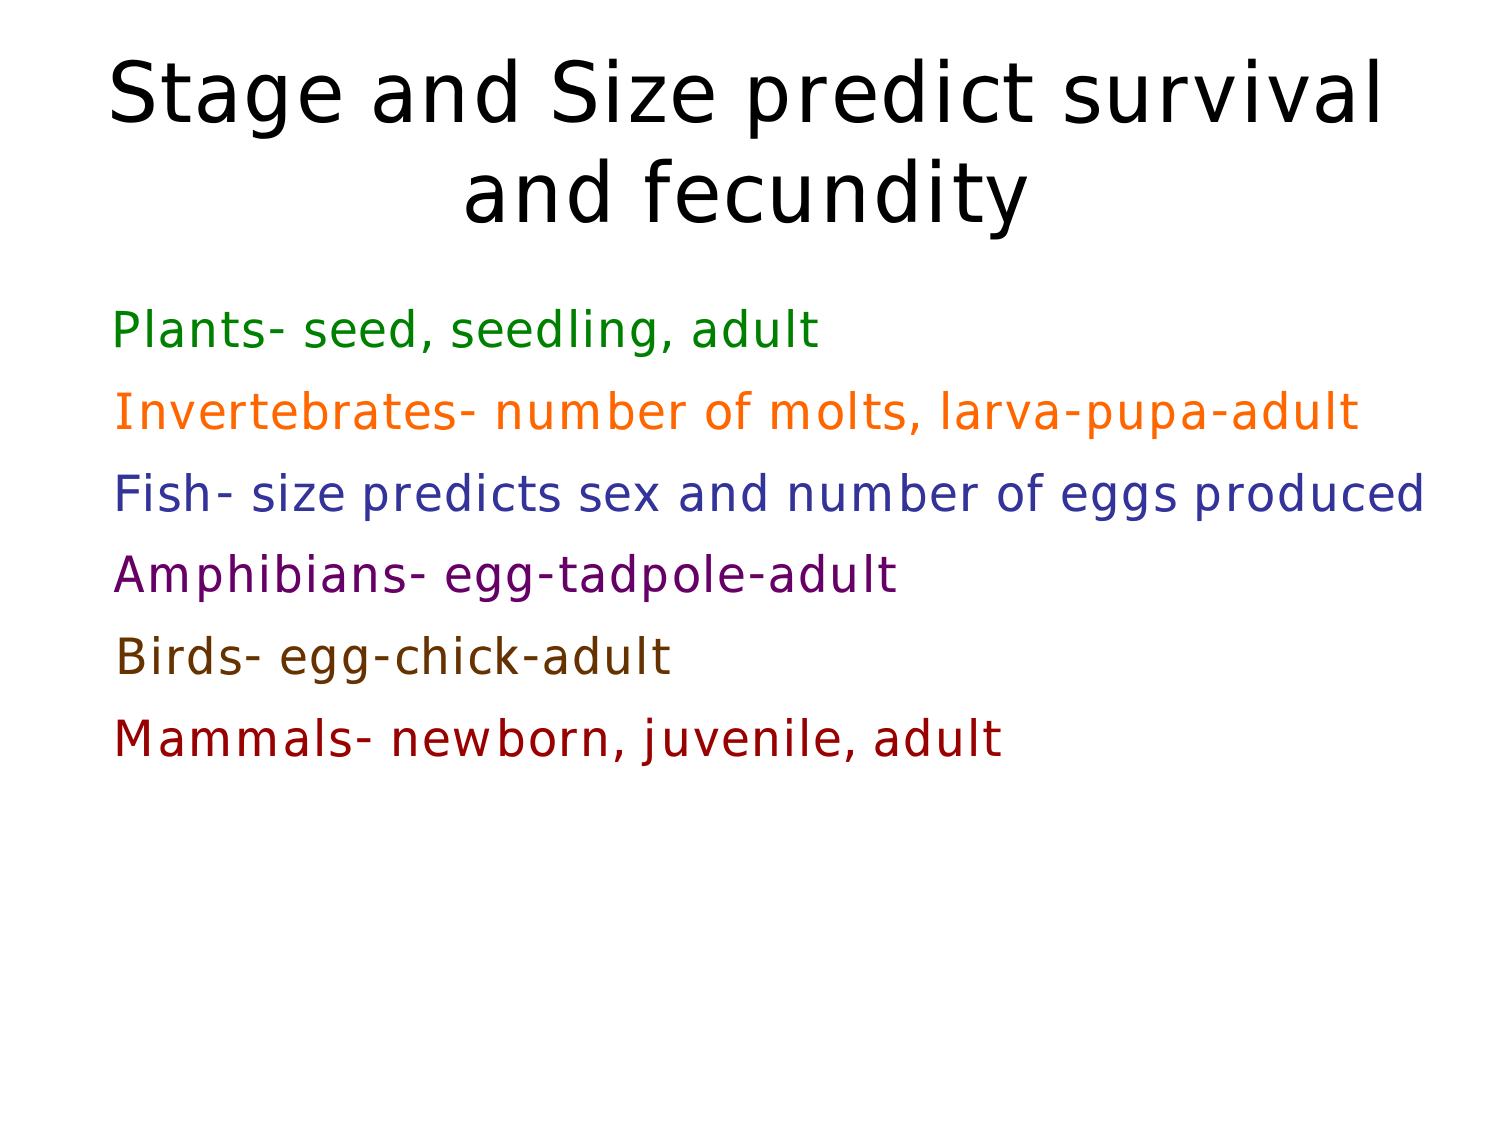

# Stage and Size predict survival and fecundity
Plants- seed, seedling, adult
Invertebrates- number of molts, larva-pupa-adult
Fish- size predicts sex and number of eggs produced
Amphibians- egg-tadpole-adult
Birds- egg-chick-adult
Mammals- newborn, juvenile, adult